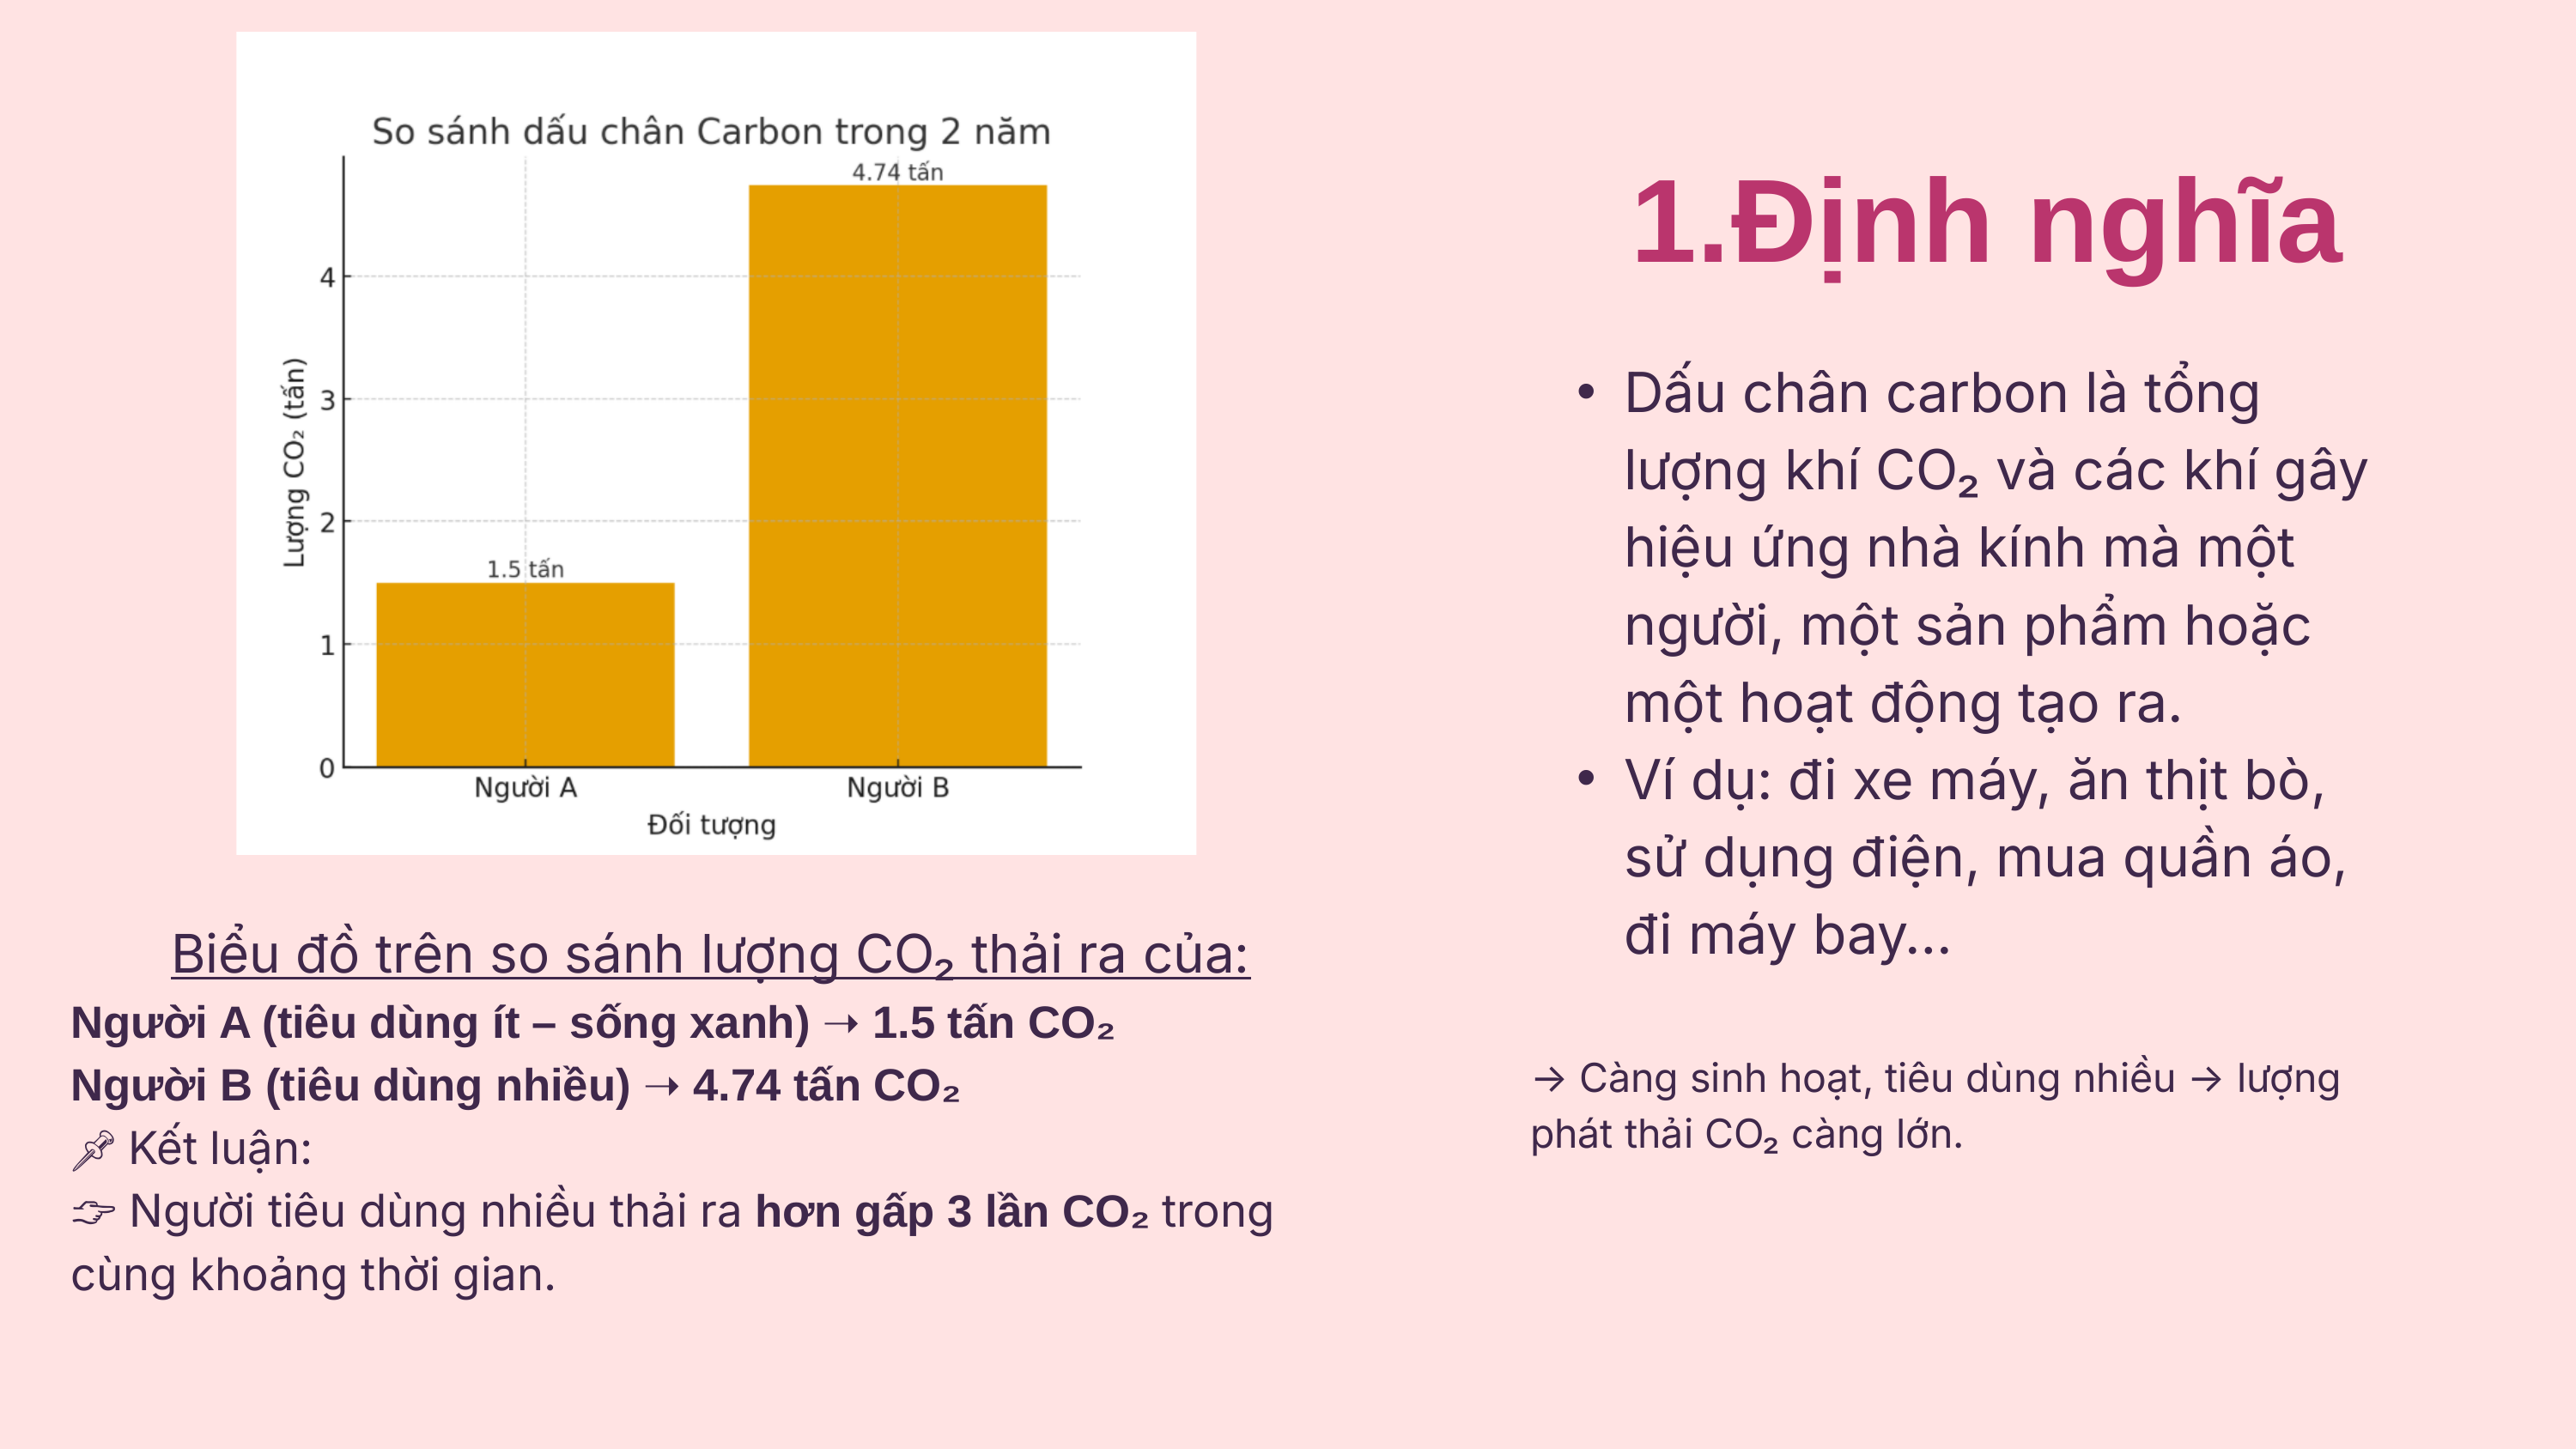

Định nghĩa
Dấu chân carbon là tổng lượng khí CO₂ và các khí gây hiệu ứng nhà kính mà một người, một sản phẩm hoặc một hoạt động tạo ra.
Ví dụ: đi xe máy, ăn thịt bò, sử dụng điện, mua quần áo, đi máy bay…
→ Càng sinh hoạt, tiêu dùng nhiều → lượng phát thải CO₂ càng lớn.
Biểu đồ trên so sánh lượng CO₂ thải ra của:
Người A (tiêu dùng ít – sống xanh) ➝ 1.5 tấn CO₂
Người B (tiêu dùng nhiều) ➝ 4.74 tấn CO₂
📌 Kết luận:
👉 Người tiêu dùng nhiều thải ra hơn gấp 3 lần CO₂ trong cùng khoảng thời gian.